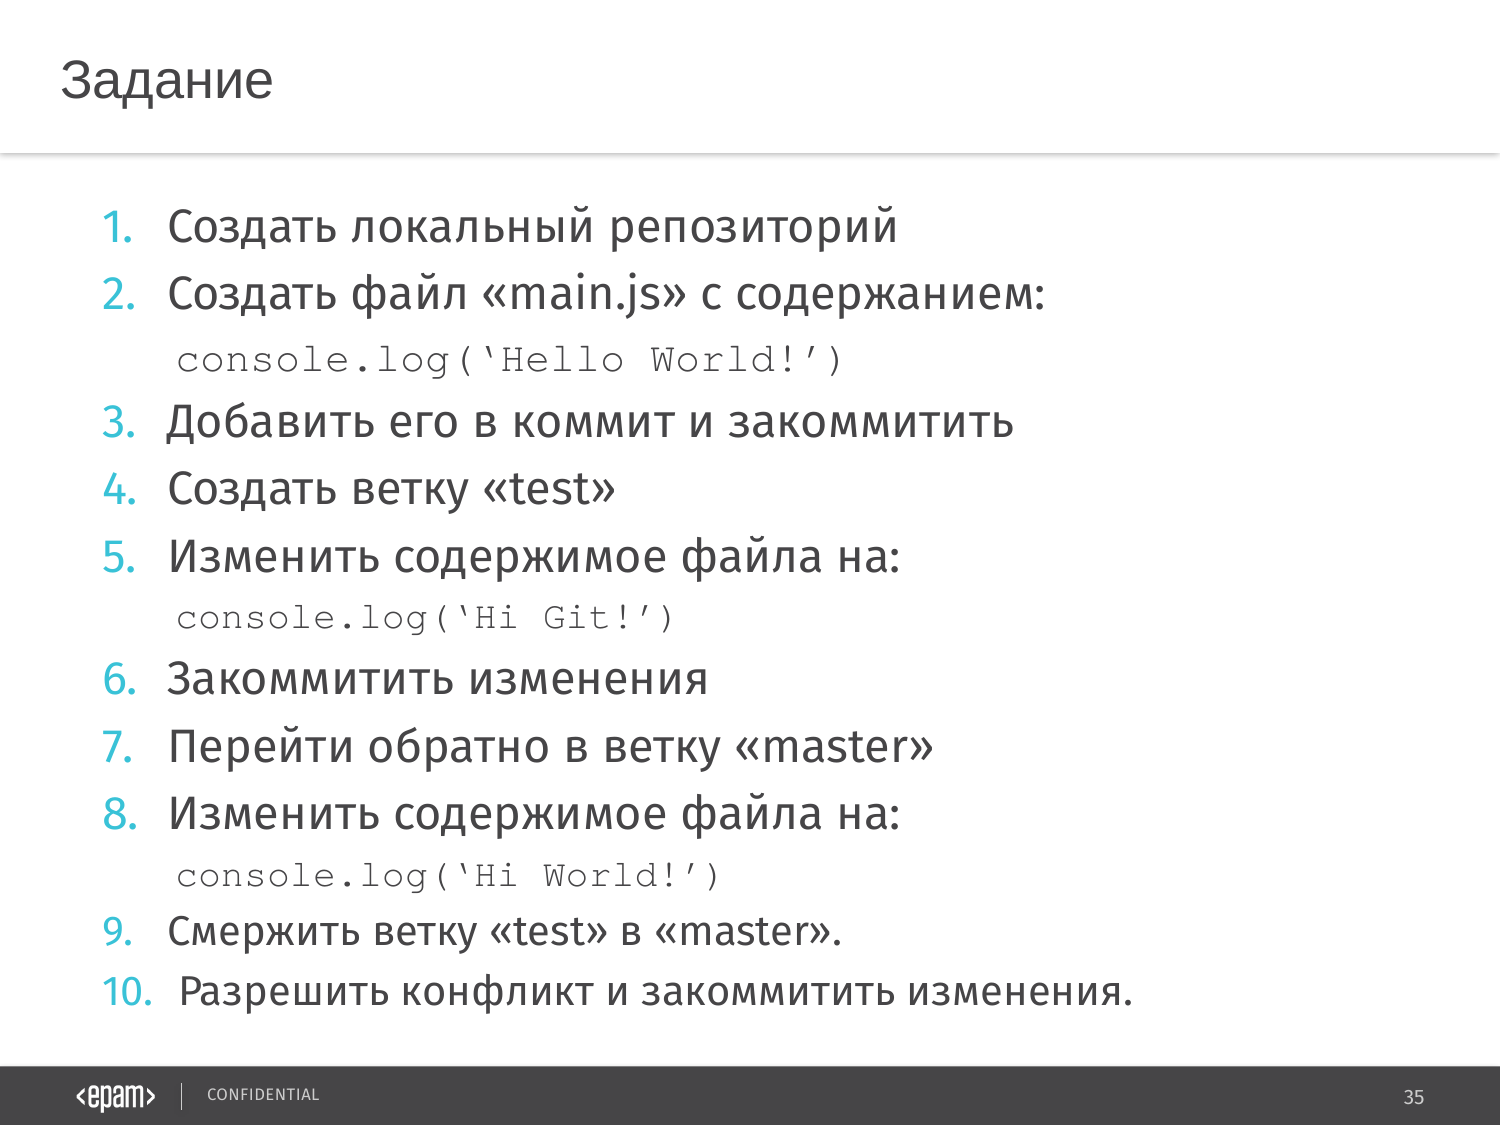

Задание
Создать локальный репозиторий
Создать файл «main.js» с содержанием:
console.log(‘Hello World!’)
Добавить его в коммит и закоммитить
Создать ветку «test»
Изменить содержимое файла на:
console.log(‘Hi Git!’)
Закоммитить изменения
Перейти обратно в ветку «master»
Изменить содержимое файла на:
console.log(‘Hi World!’)
Смержить ветку «test» в «master».
 Разрешить конфликт и закоммитить изменения.